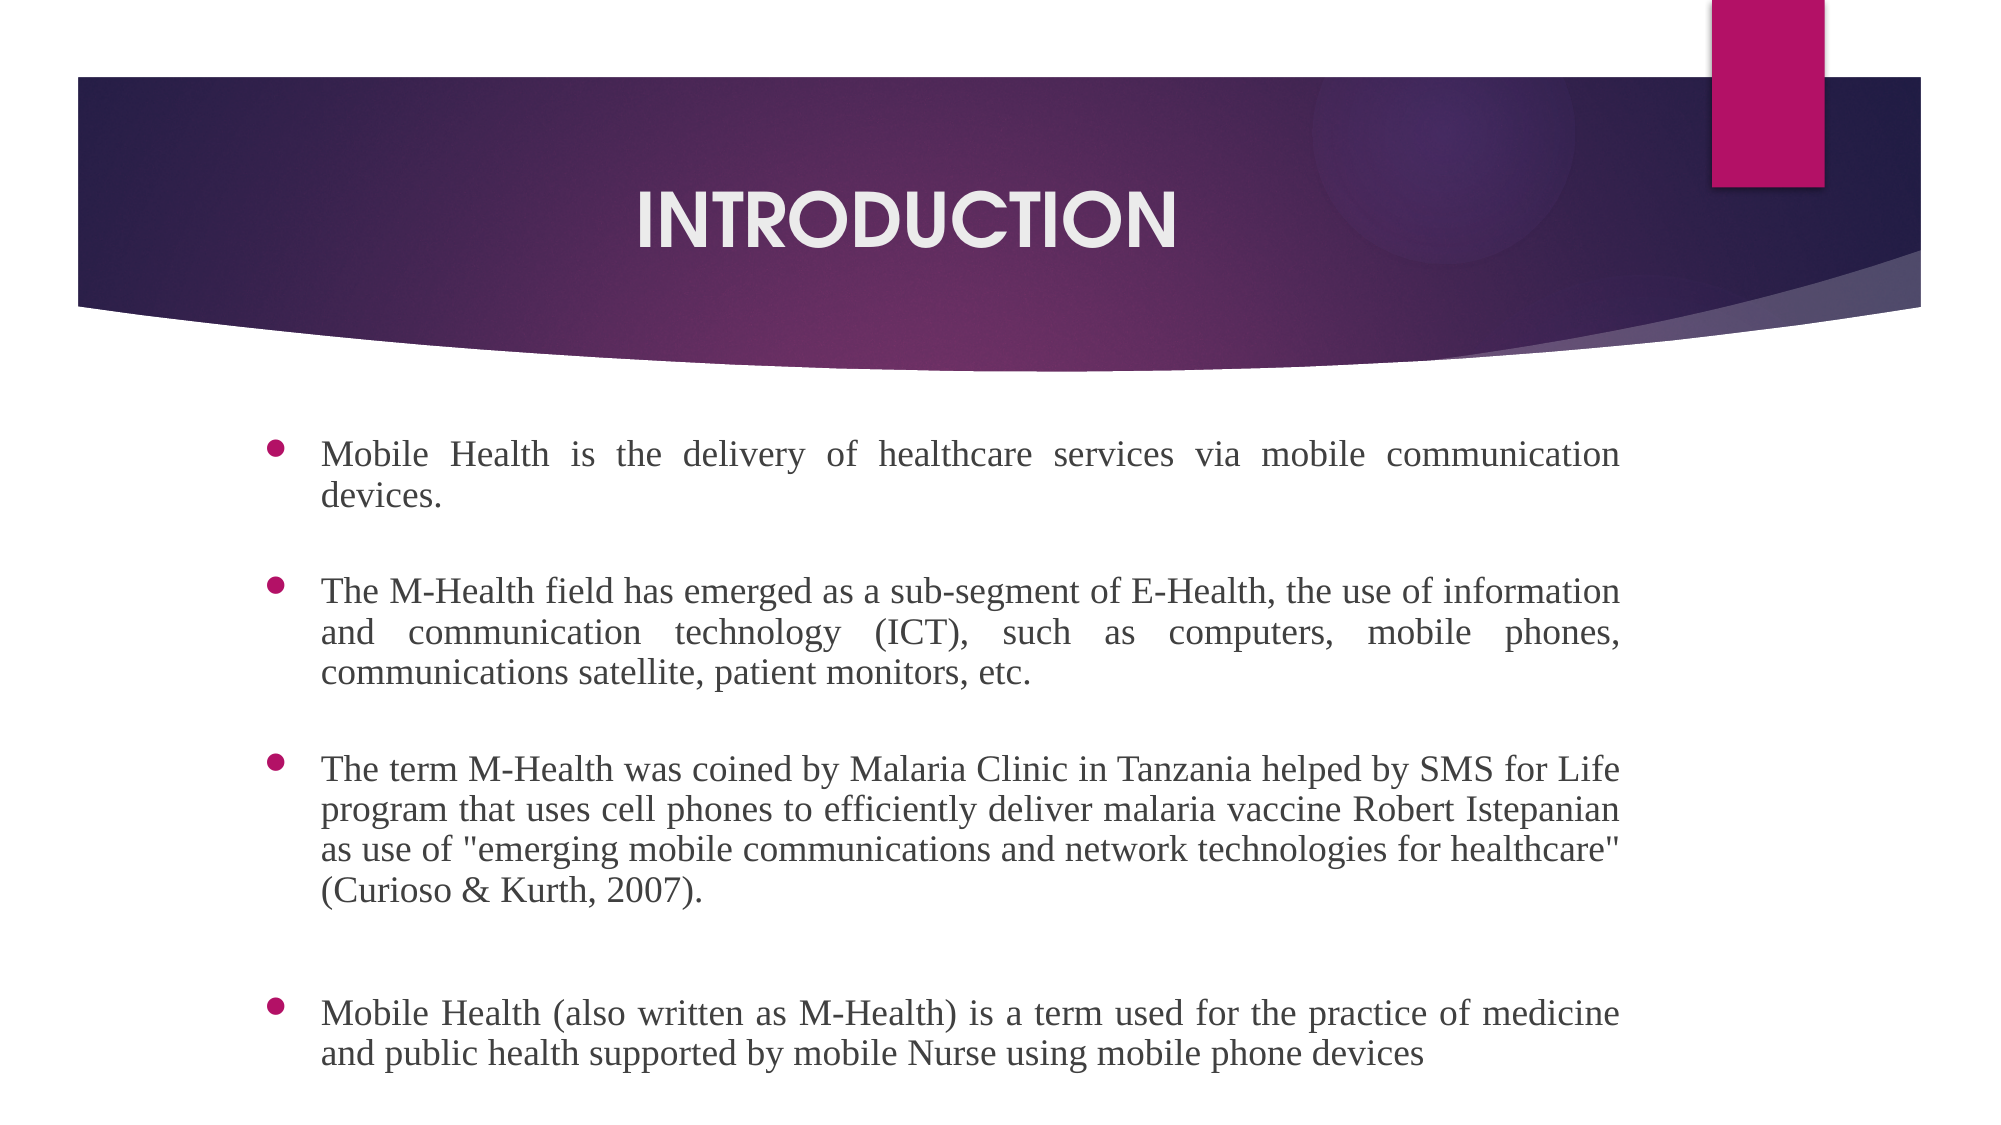

# INTRODUCTION
Mobile Health is the delivery of healthcare services via mobile communication devices.

The M-Health field has emerged as a sub-segment of E-Health, the use of information and communication technology (ICT), such as computers, mobile phones, communications satellite, patient monitors, etc.

The term M-Health was coined by Malaria Clinic in Tanzania helped by SMS for Life program that uses cell phones to efficiently deliver malaria vaccine Robert Istepanian as use of "emerging mobile communications and network technologies for healthcare" (Curioso & Kurth, 2007).

Mobile Health (also written as M-Health) is a term used for the practice of medicine and public health supported by mobile Nurse using mobile phone devices